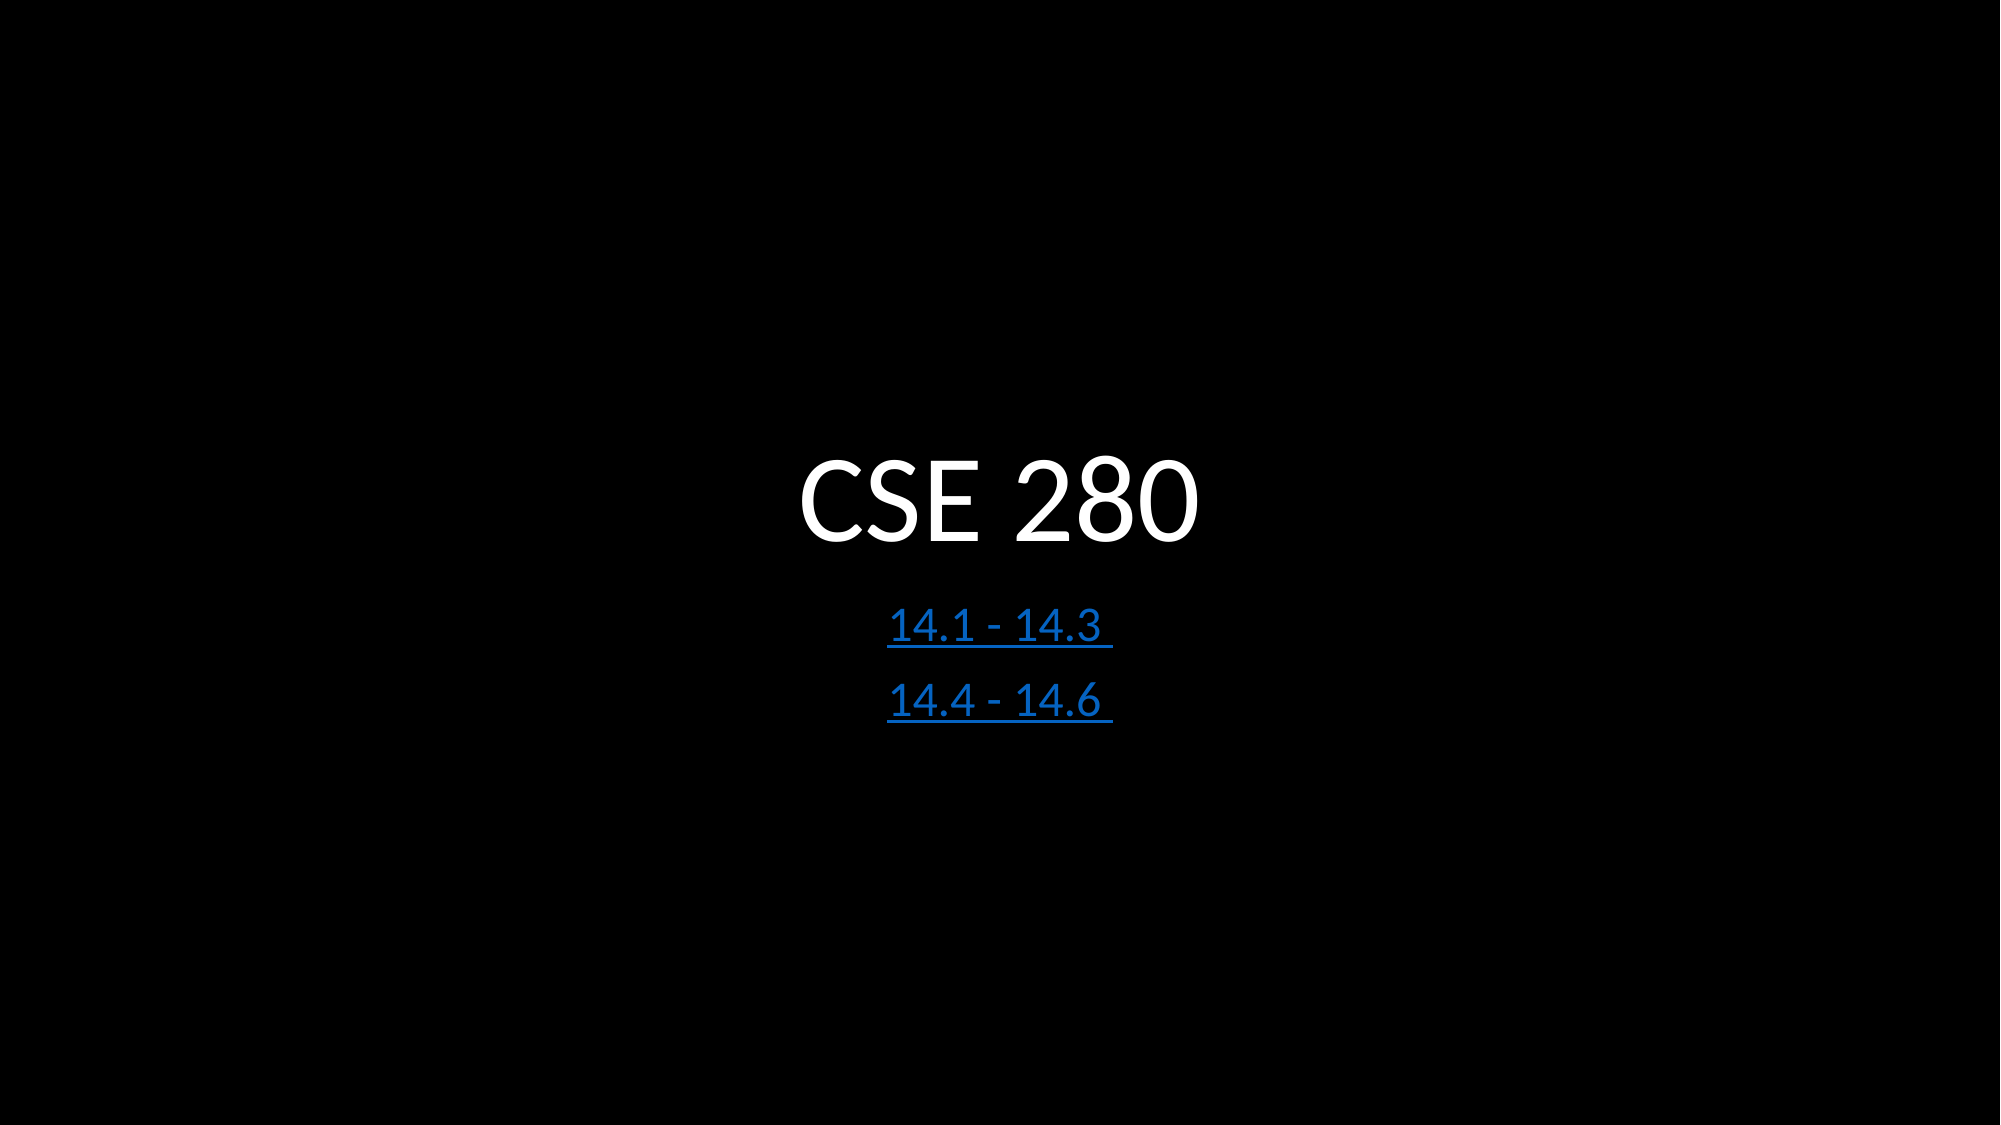

# CSE 280
14.1 - 14.3
14.4 - 14.6